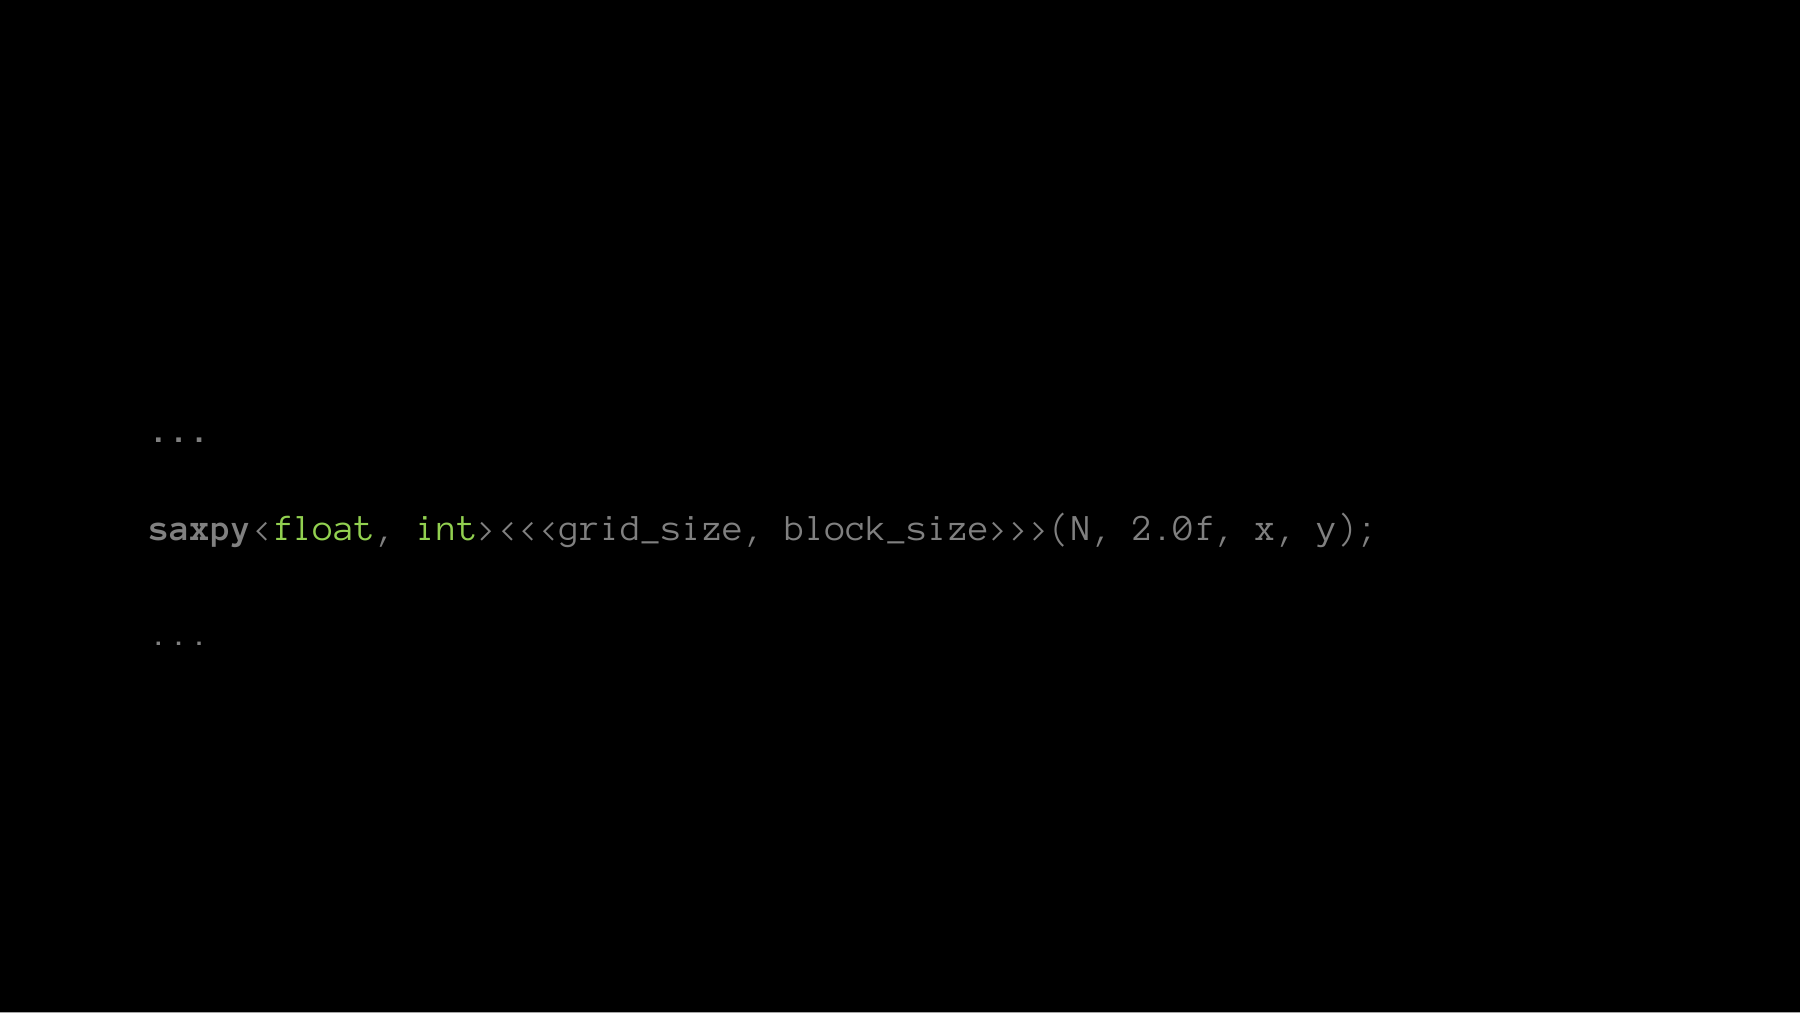

...
saxpy<float, int><<<grid_size, block_size>>>(N, 2.0f, x, y);

...